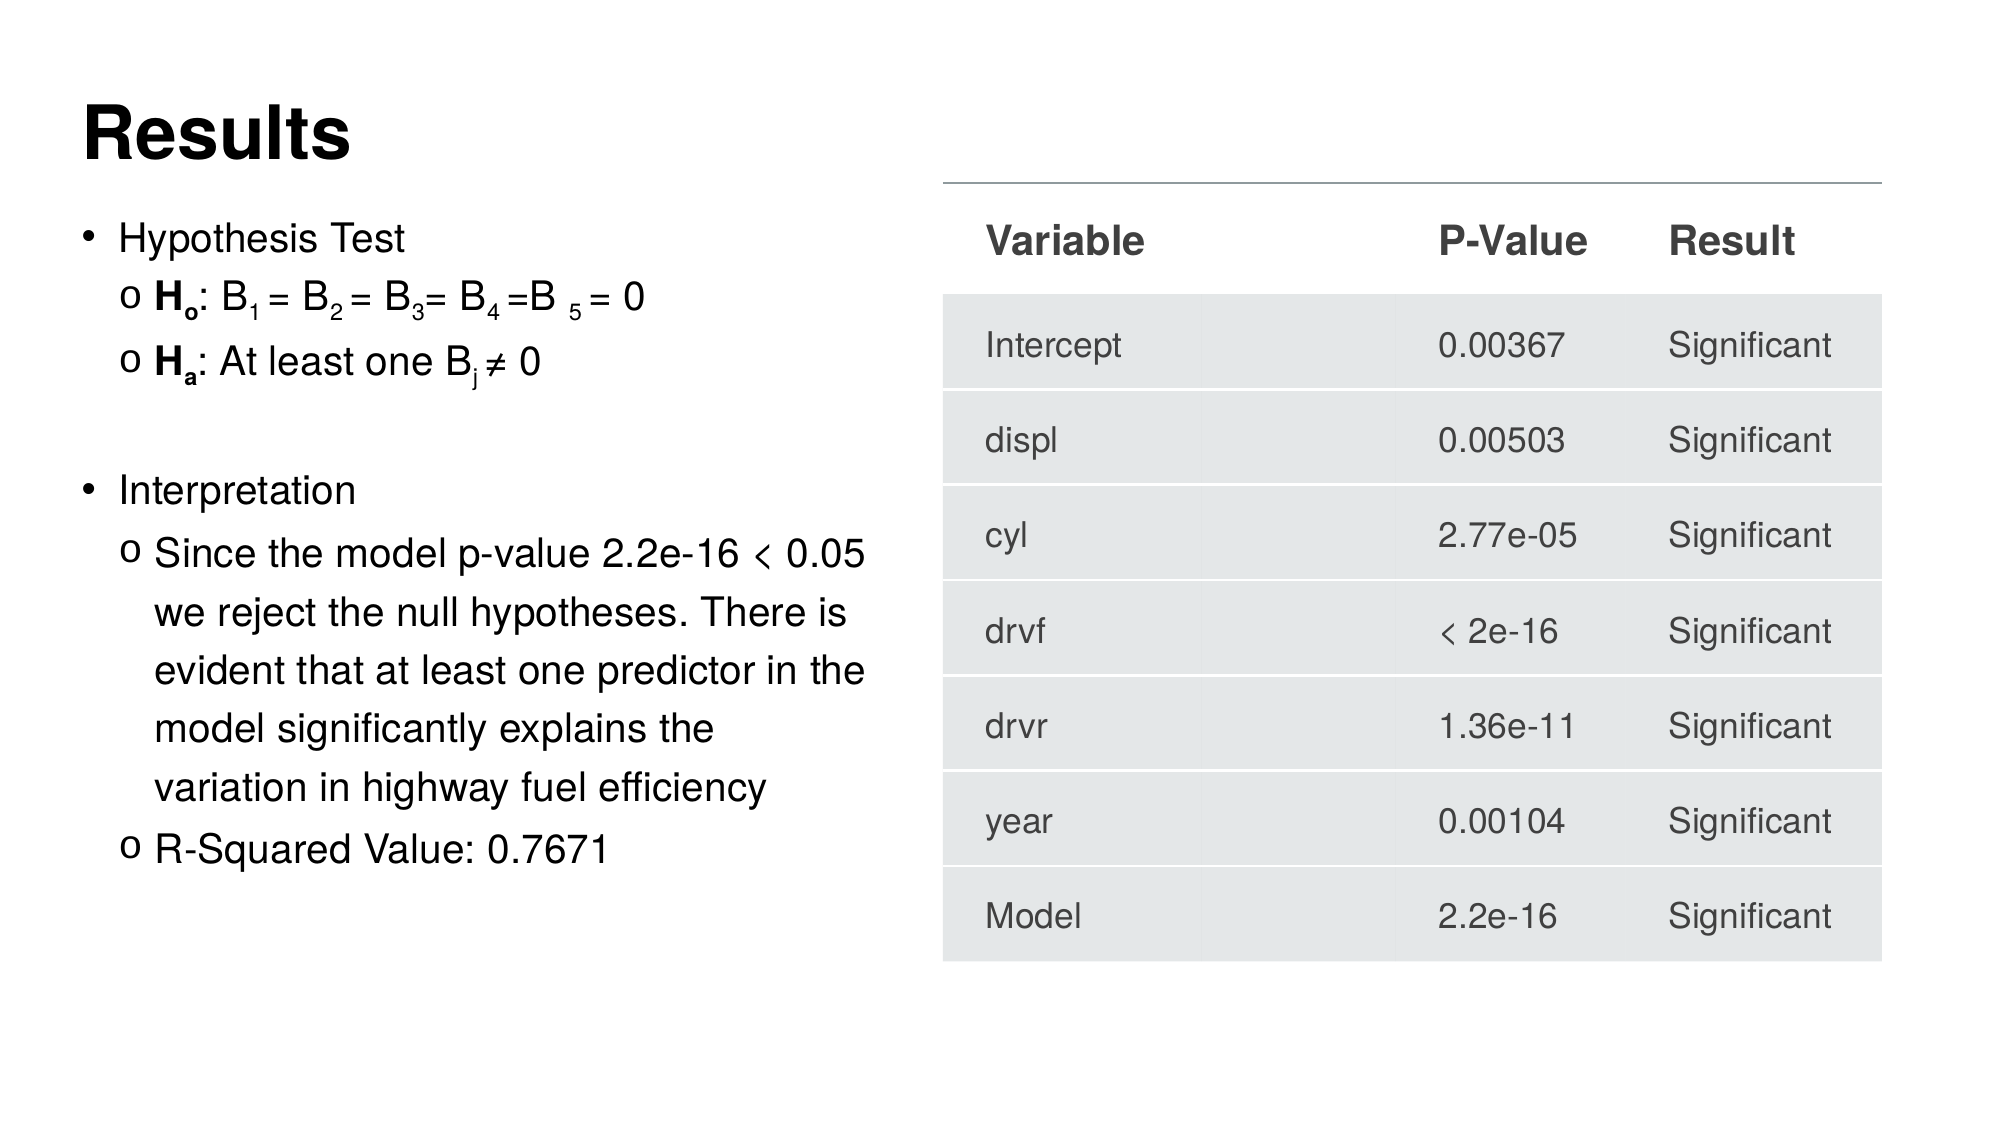

# Results
| Variable |  | P-Value | Result |
| --- | --- | --- | --- |
| Intercept |  | 0.00367 | Significant |
| displ |  | 0.00503 | Significant |
| cyl |  | 2.77e-05 | Significant |
| drvf |  | < 2e-16 | Significant |
| drvr |  | 1.36e-11 | Significant |
| year |  | 0.00104 | Significant |
| Model |  | 2.2e-16 | Significant |
Hypothesis Test
Ho: B1 = B2 = B3= B4 =B 5 = 0
Ha: At least one Bj ≠ 0

Interpretation
Since the model p-value 2.2e-16 < 0.05 we reject the null hypotheses. There is evident that at least one predictor in the model significantly explains the variation in highway fuel efficiency
R-Squared Value: 0.7671